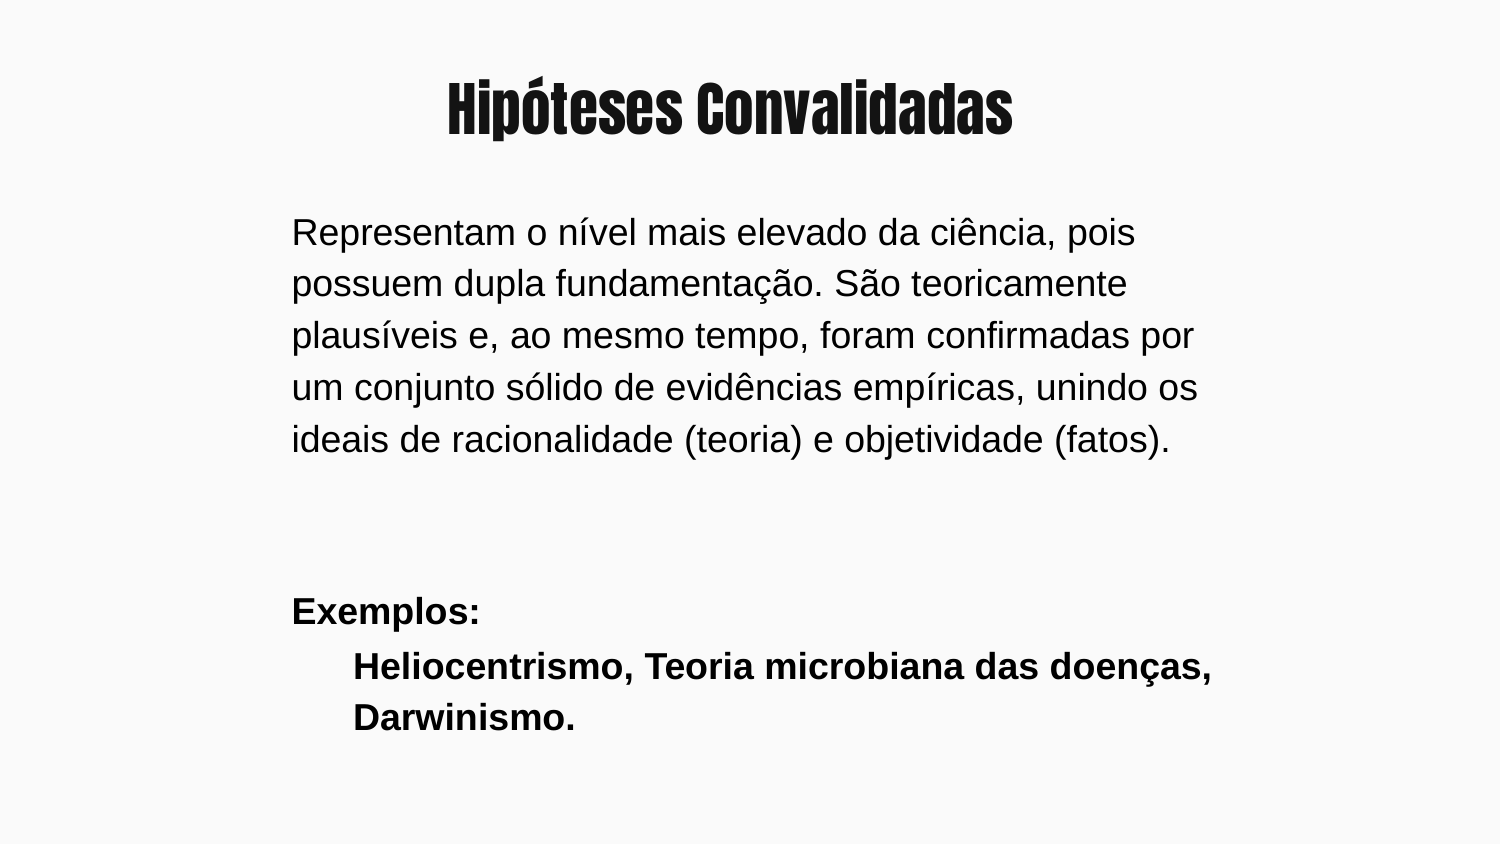

# Hipóteses Convalidadas

Representam o nível mais elevado da ciência, pois possuem dupla fundamentação. São teoricamente plausíveis e, ao mesmo tempo, foram confirmadas por um conjunto sólido de evidências empíricas, unindo os ideais de racionalidade (teoria) e objetividade (fatos).
Exemplos:
Heliocentrismo, Teoria microbiana das doenças, Darwinismo.